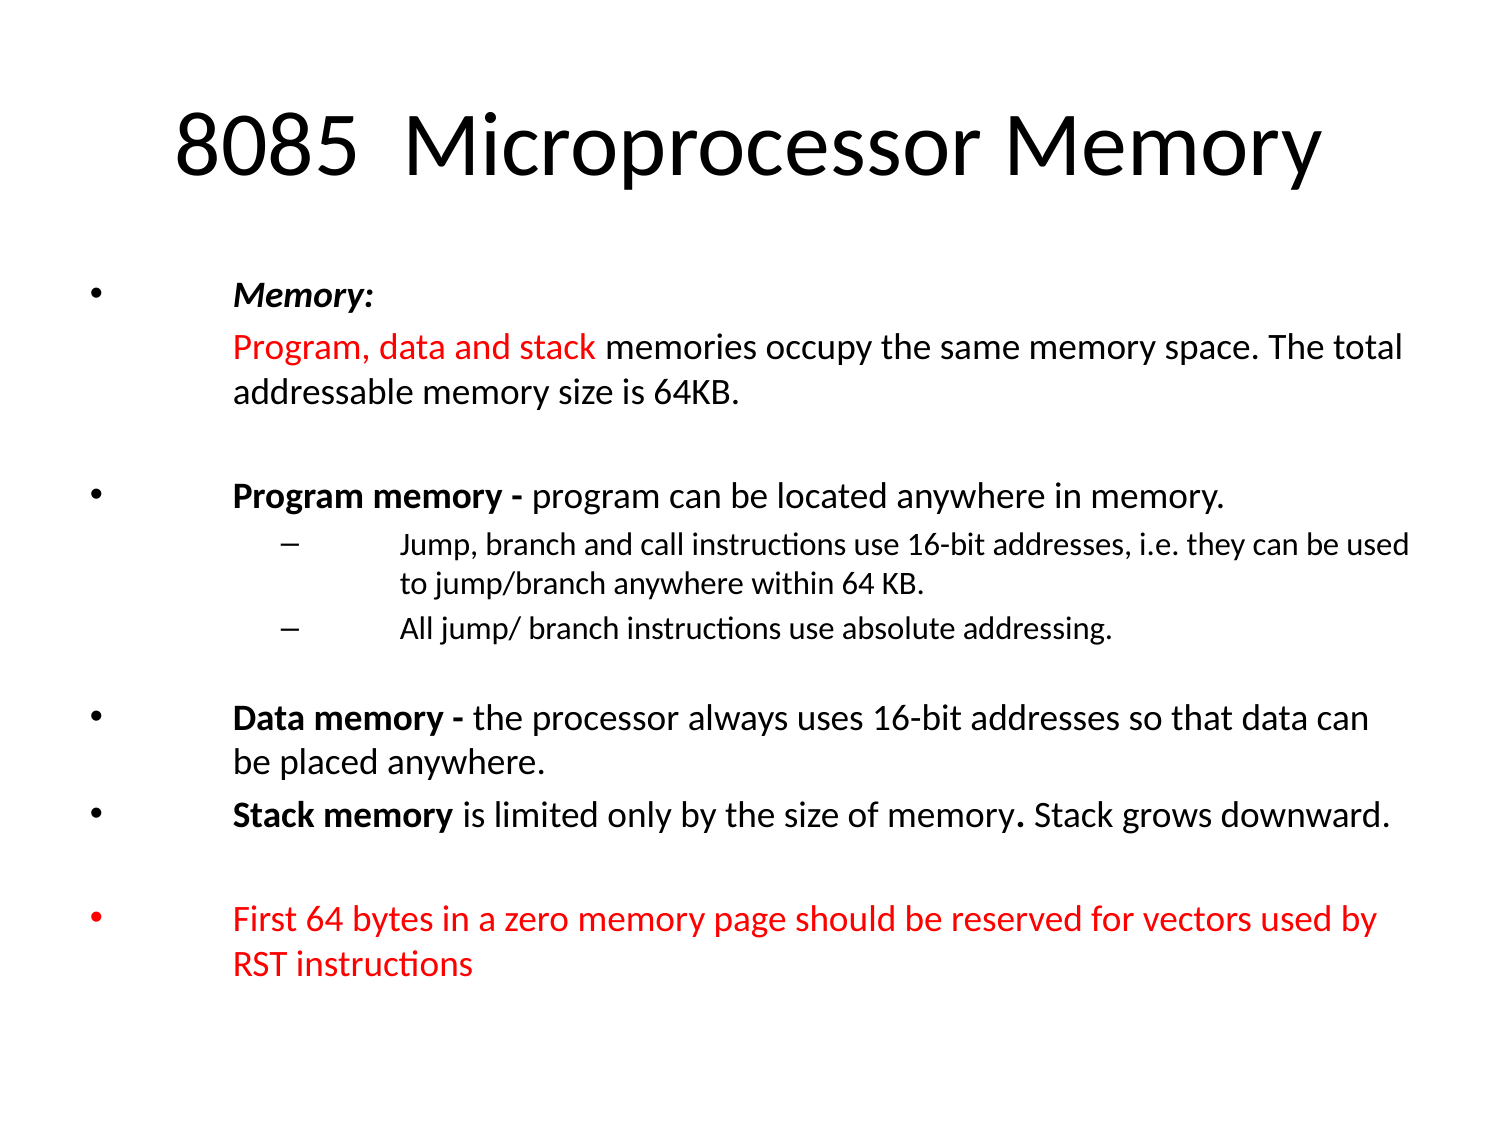

8085  Microprocessor Memory
Memory:
	Program, data and stack memories occupy the same memory space. The total addressable memory size is 64KB.

Program memory - program can be located anywhere in memory.
Jump, branch and call instructions use 16-bit addresses, i.e. they can be used to jump/branch anywhere within 64 KB.
All jump/ branch instructions use absolute addressing.

Data memory - the processor always uses 16-bit addresses so that data can be placed anywhere.
Stack memory is limited only by the size of memory. Stack grows downward.

First 64 bytes in a zero memory page should be reserved for vectors used by RST instructions